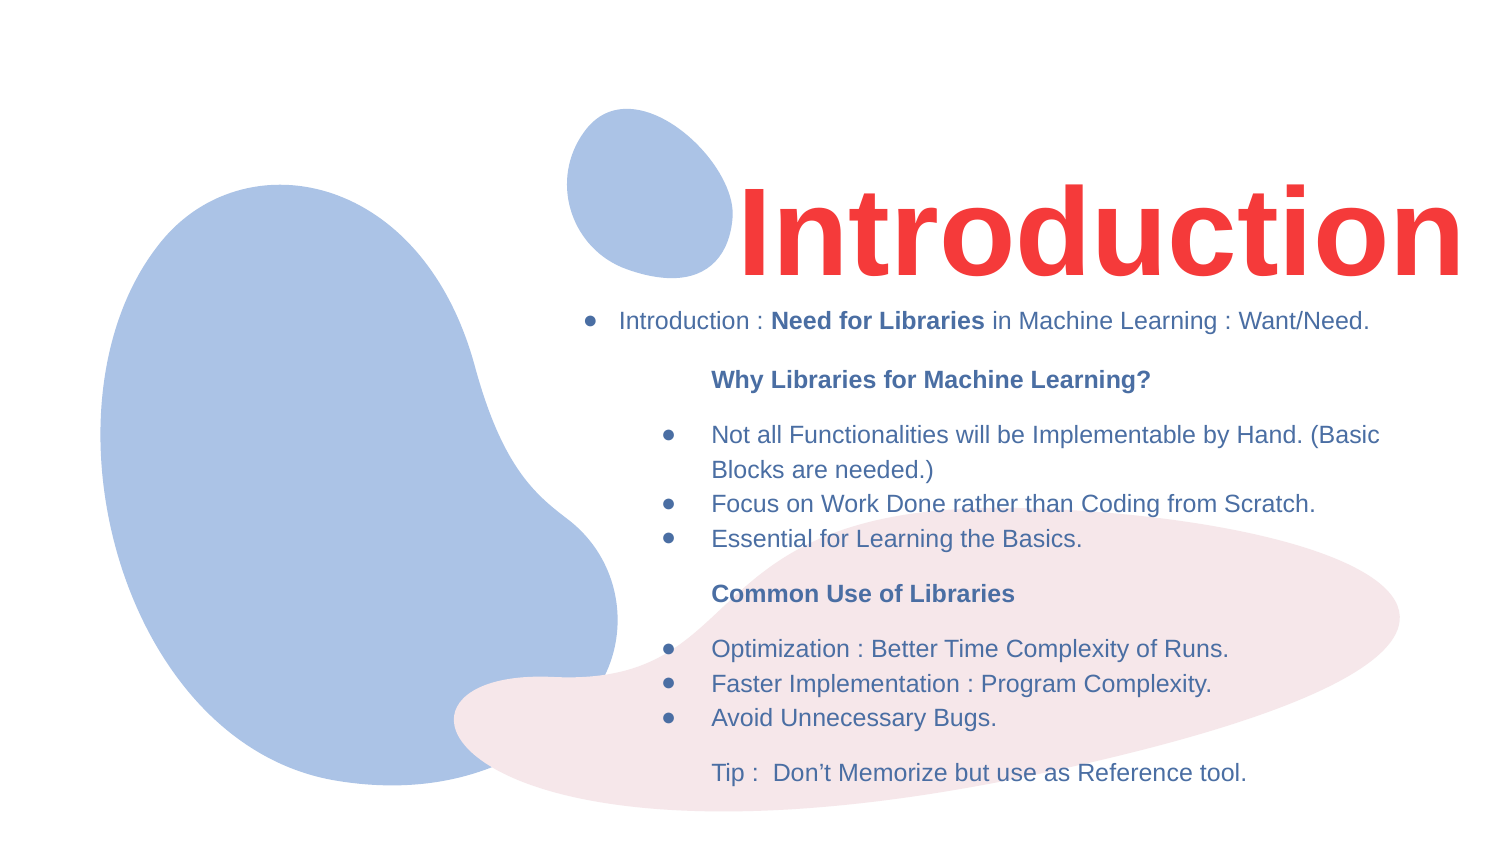

# Introduction
Introduction : Need for Libraries in Machine Learning : Want/Need.
Why Libraries for Machine Learning?
Not all Functionalities will be Implementable by Hand. (Basic Blocks are needed.)
Focus on Work Done rather than Coding from Scratch.
Essential for Learning the Basics.
Common Use of Libraries
Optimization : Better Time Complexity of Runs.
Faster Implementation : Program Complexity.
Avoid Unnecessary Bugs.
Tip :  Don’t Memorize but use as Reference tool.